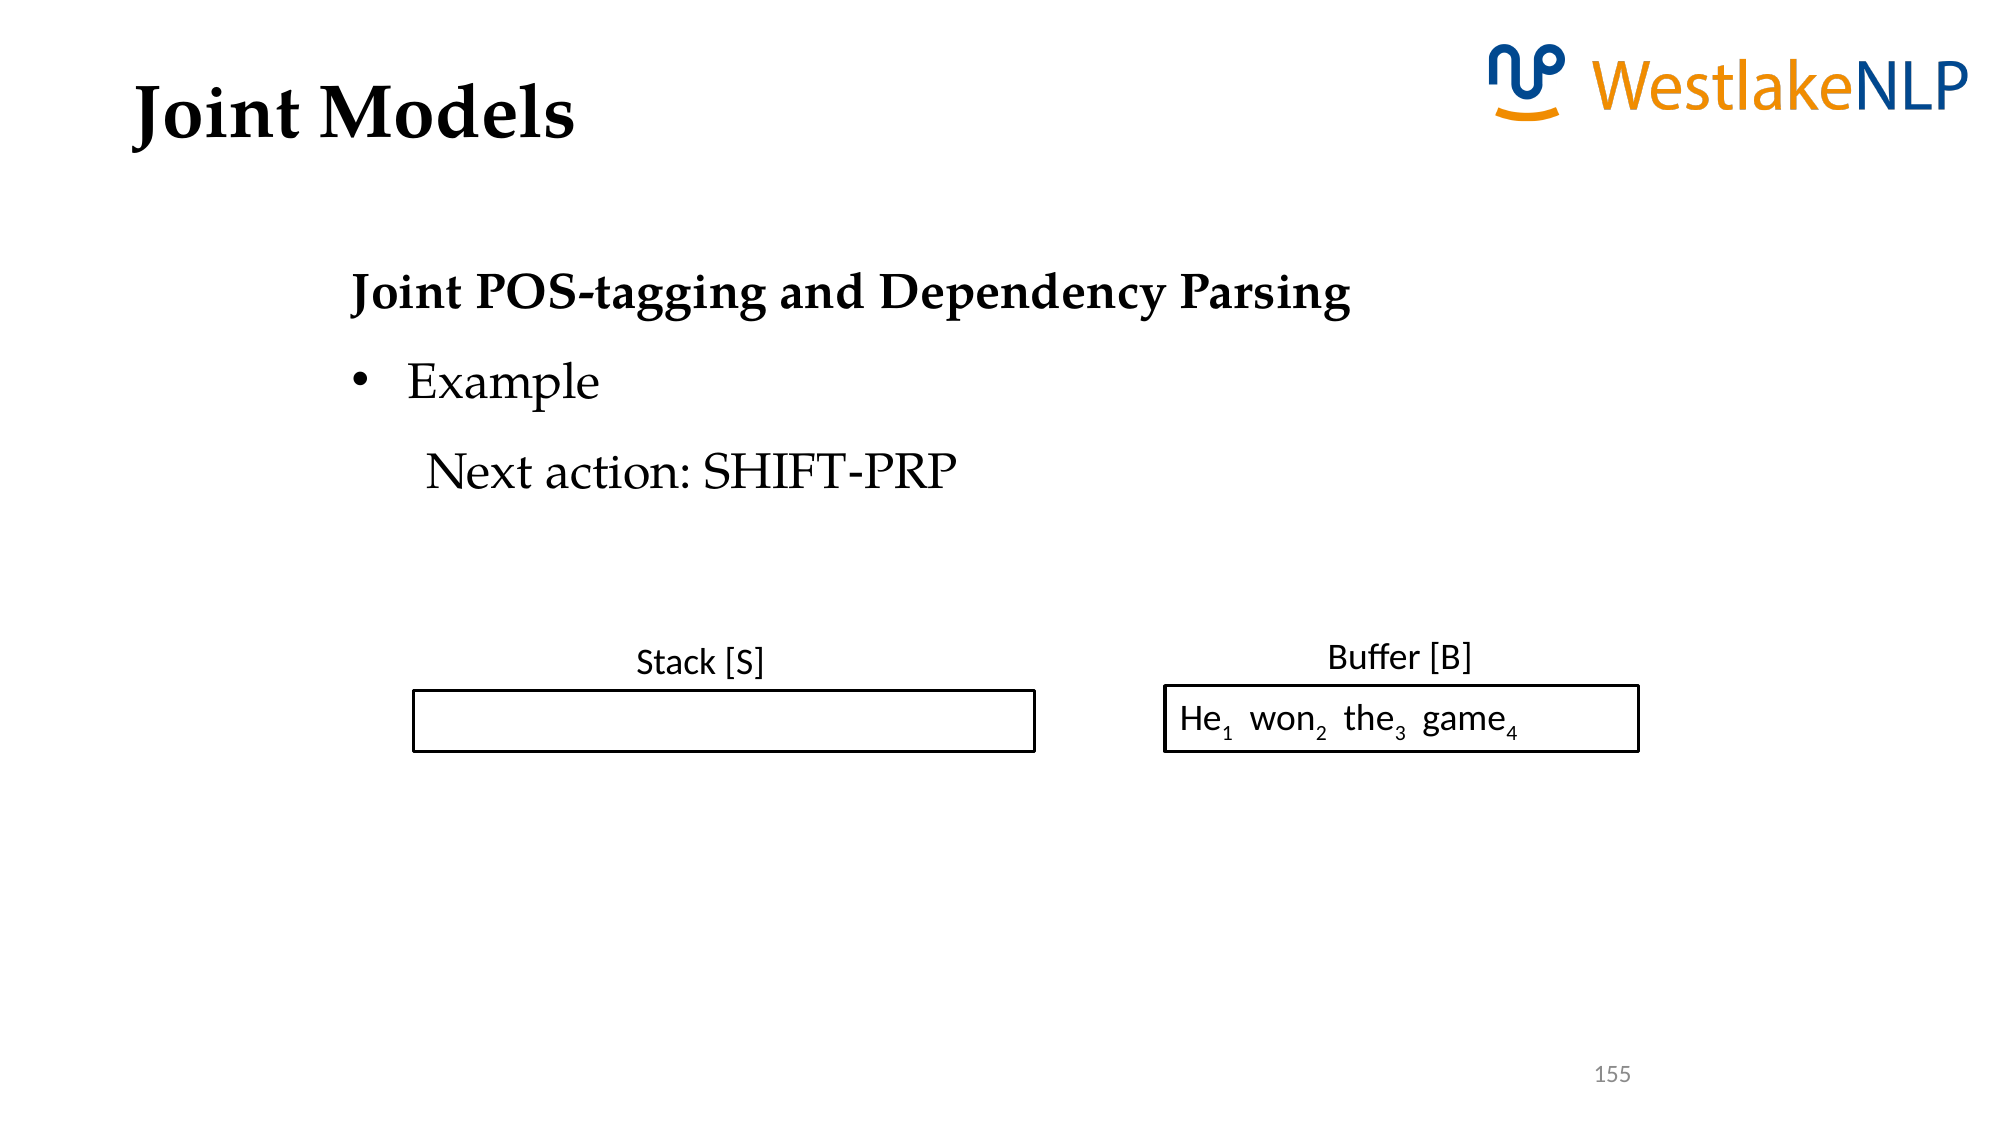

Joint Models
Joint POS-tagging and Dependency Parsing
Example
Next action: SHIFT-PRP
Buffer [B]
Stack [S]
He1  won2  the3  game4

155